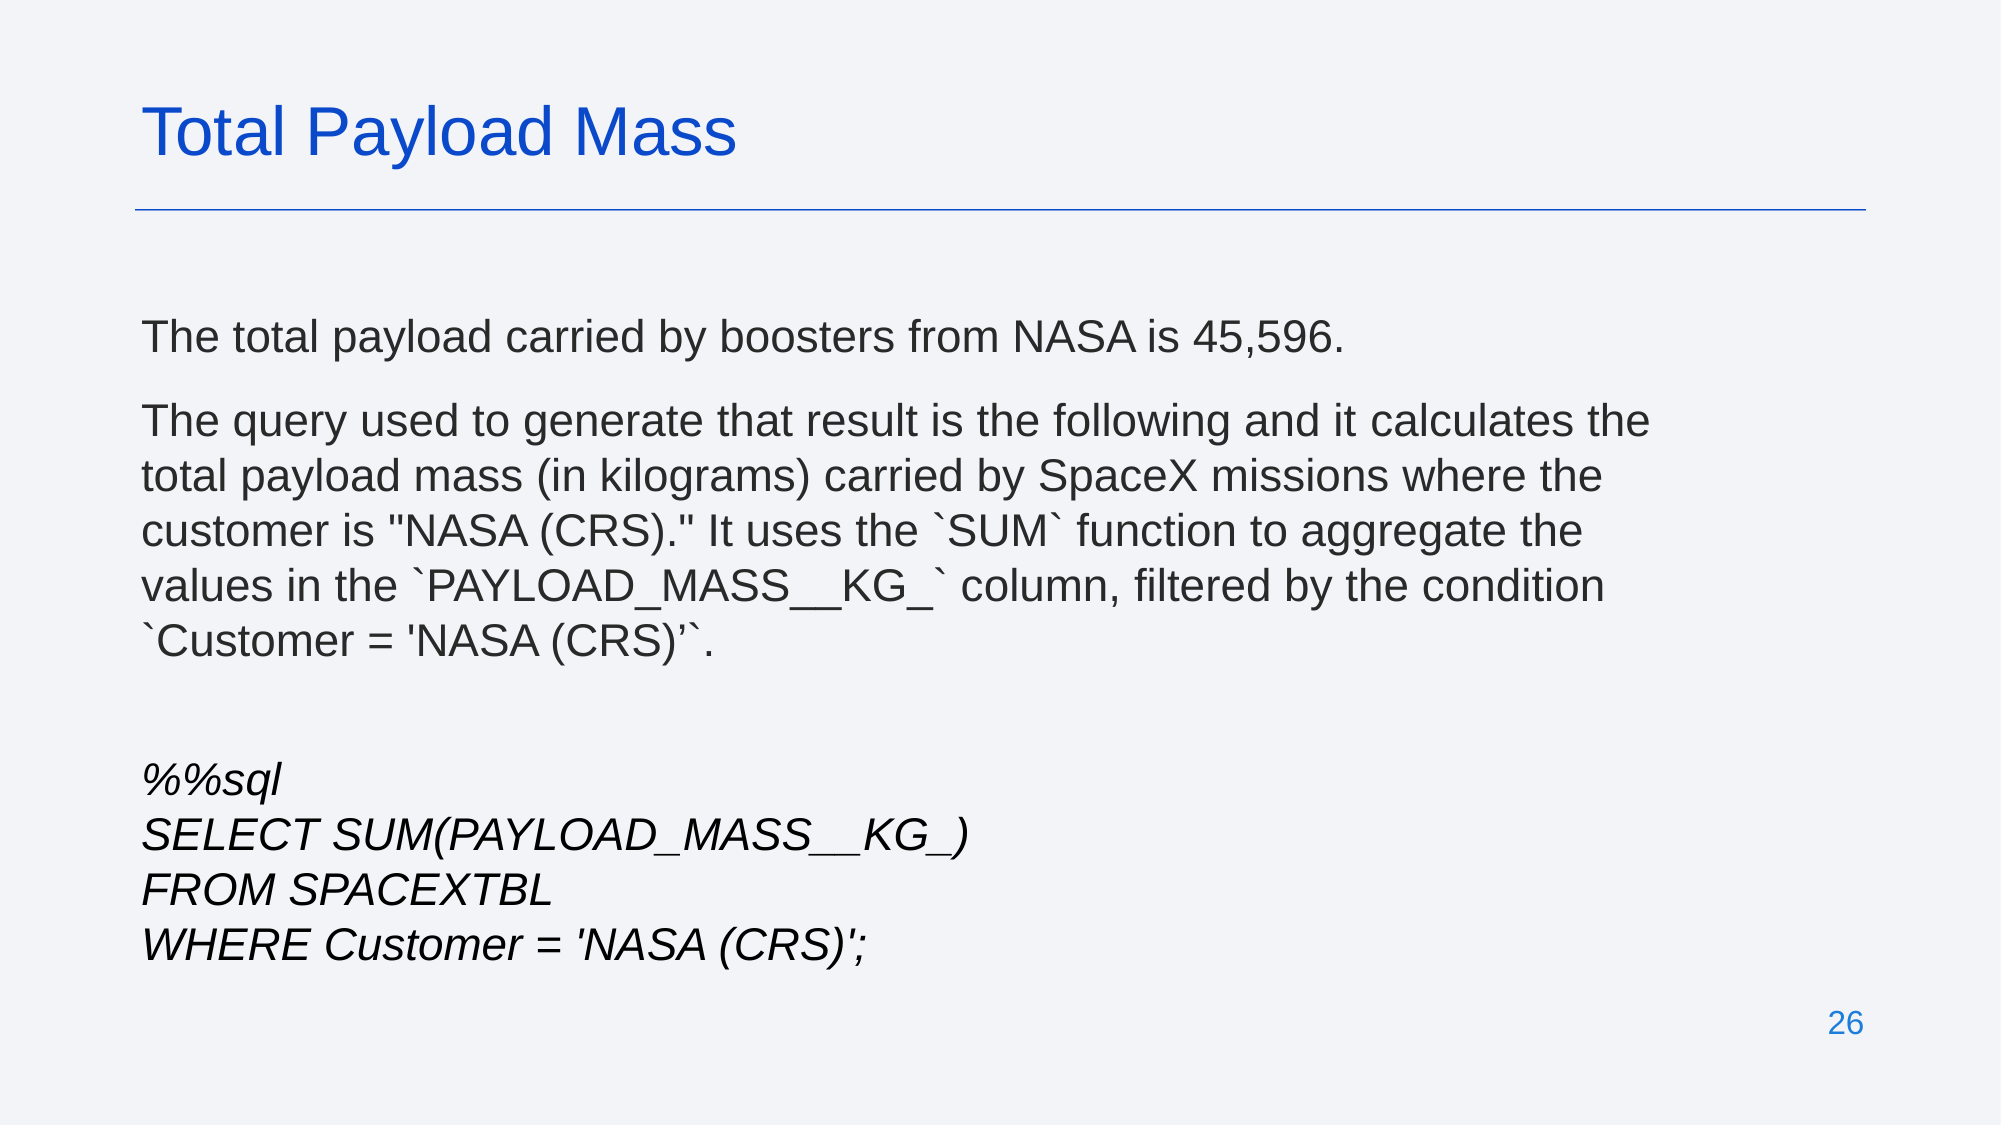

Total Payload Mass
The total payload carried by boosters from NASA is 45,596.
The query used to generate that result is the following and it calculates the total payload mass (in kilograms) carried by SpaceX missions where the customer is "NASA (CRS)." It uses the `SUM` function to aggregate the values in the `PAYLOAD_MASS__KG_` column, filtered by the condition `Customer = 'NASA (CRS)’`.

%%sql
SELECT SUM(PAYLOAD_MASS__KG_)
FROM SPACEXTBL
WHERE Customer = 'NASA (CRS)';

26